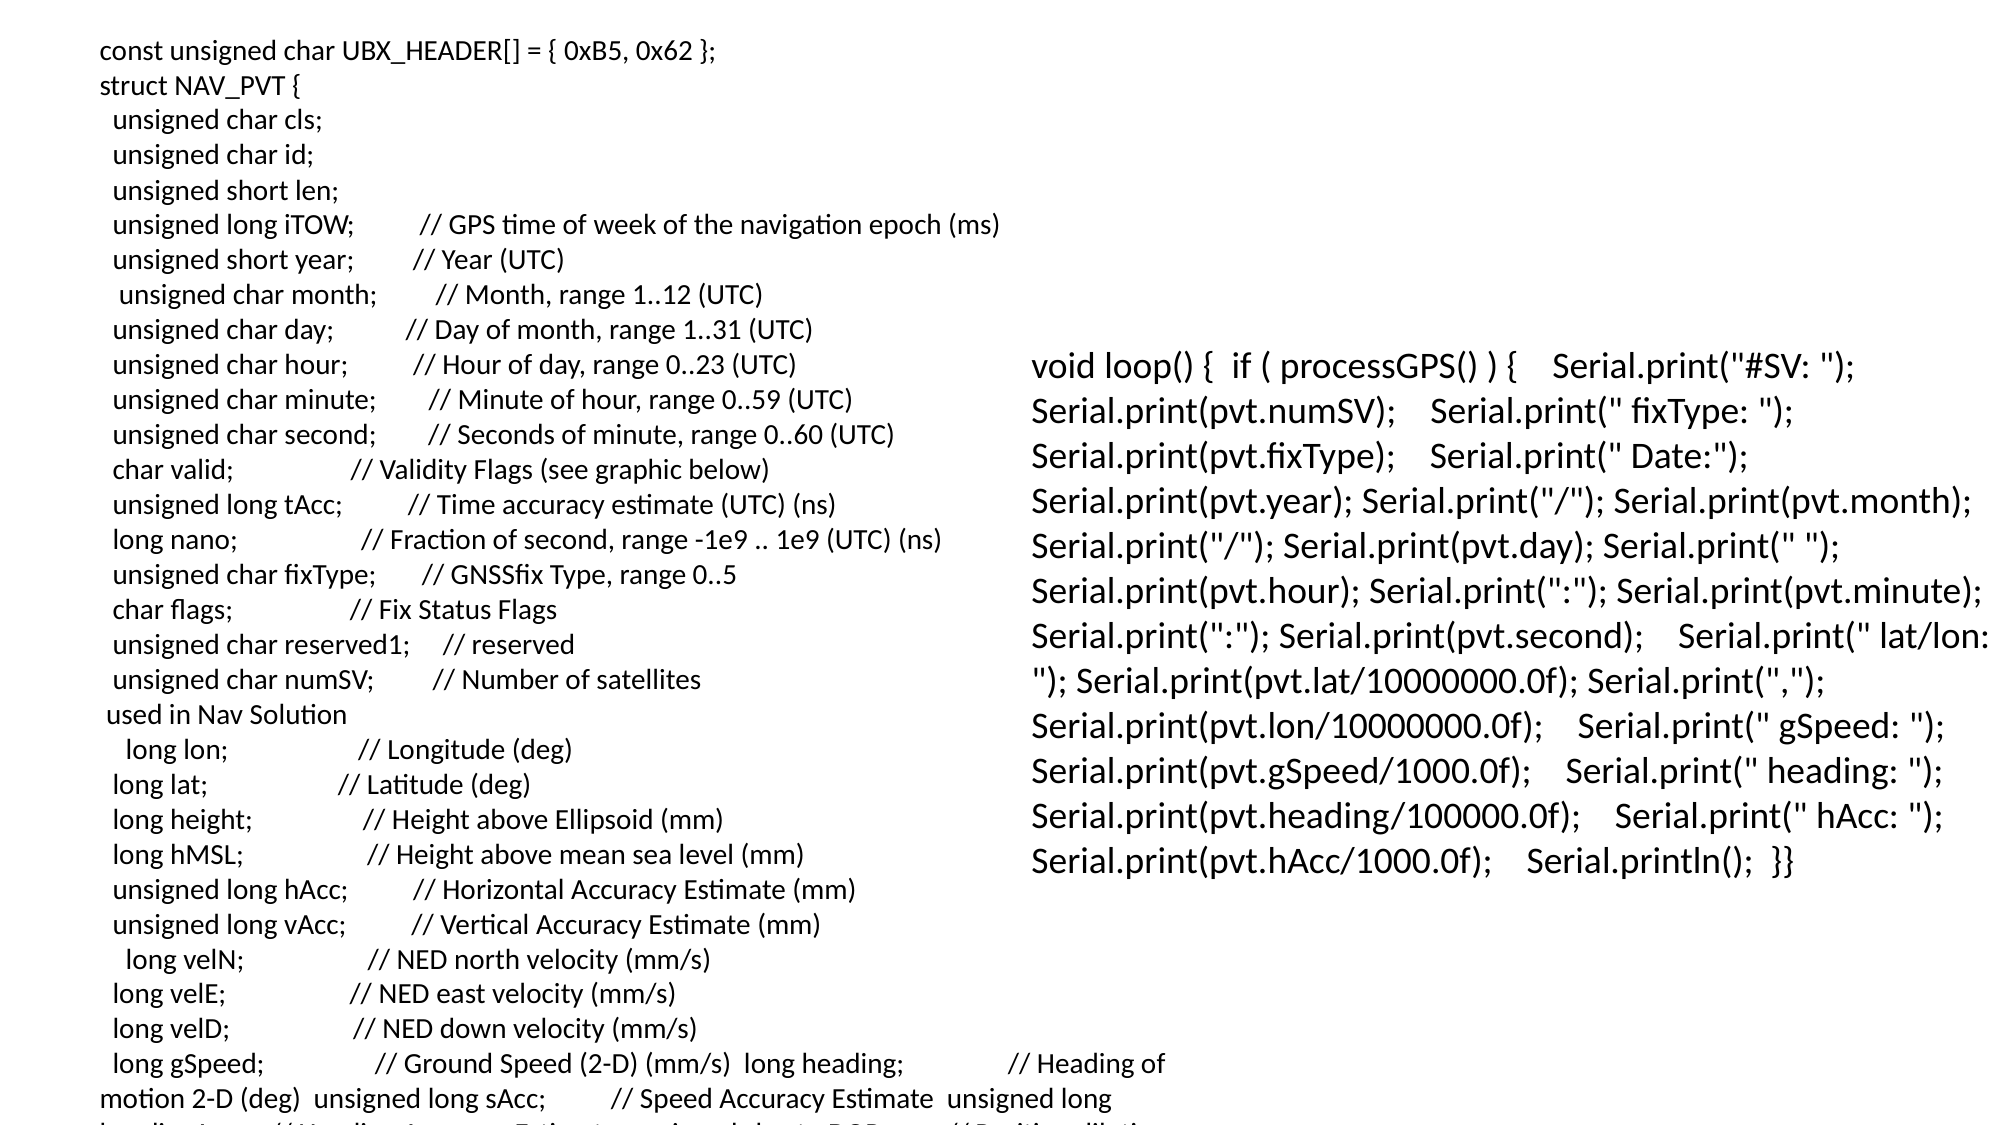

const unsigned char UBX_HEADER[] = { 0xB5, 0x62 };
struct NAV_PVT {
  unsigned char cls;
  unsigned char id;
  unsigned short len;
  unsigned long iTOW;          // GPS time of week of the navigation epoch (ms)
  unsigned short year;         // Year (UTC)
   unsigned char month;         // Month, range 1..12 (UTC)
  unsigned char day;           // Day of month, range 1..31 (UTC)
  unsigned char hour;          // Hour of day, range 0..23 (UTC)
  unsigned char minute;        // Minute of hour, range 0..59 (UTC)
  unsigned char second;        // Seconds of minute, range 0..60 (UTC)
  char valid;                  // Validity Flags (see graphic below)
  unsigned long tAcc;          // Time accuracy estimate (UTC) (ns)
  long nano;                   // Fraction of second, range -1e9 .. 1e9 (UTC) (ns)
  unsigned char fixType;       // GNSSfix Type, range 0..5
  char flags;                  // Fix Status Flags
  unsigned char reserved1;     // reserved
  unsigned char numSV;         // Number of satellites
 used in Nav Solution
    long lon;                    // Longitude (deg)
  long lat;                    // Latitude (deg)
  long height;                 // Height above Ellipsoid (mm)
  long hMSL;                   // Height above mean sea level (mm)
  unsigned long hAcc;          // Horizontal Accuracy Estimate (mm)
  unsigned long vAcc;          // Vertical Accuracy Estimate (mm)
    long velN;                   // NED north velocity (mm/s)
  long velE;                   // NED east velocity (mm/s)
  long velD;                   // NED down velocity (mm/s)
  long gSpeed;                 // Ground Speed (2-D) (mm/s)  long heading;                // Heading of motion 2-D (deg)  unsigned long sAcc;          // Speed Accuracy Estimate  unsigned long headingAcc;    // Heading Accuracy Estimate  unsigned short pDOP;         // Position dilution of precision  short reserved2;             // Reserved  unsigned long reserved3;     // Reserved};
void loop() {  if ( processGPS() ) {    Serial.print("#SV: ");      Serial.print(pvt.numSV);    Serial.print(" fixType: "); Serial.print(pvt.fixType);    Serial.print(" Date:");     Serial.print(pvt.year); Serial.print("/"); Serial.print(pvt.month); Serial.print("/"); Serial.print(pvt.day); Serial.print(" "); Serial.print(pvt.hour); Serial.print(":"); Serial.print(pvt.minute); Serial.print(":"); Serial.print(pvt.second);    Serial.print(" lat/lon: "); Serial.print(pvt.lat/10000000.0f); Serial.print(","); Serial.print(pvt.lon/10000000.0f);    Serial.print(" gSpeed: ");  Serial.print(pvt.gSpeed/1000.0f);    Serial.print(" heading: "); Serial.print(pvt.heading/100000.0f);    Serial.print(" hAcc: ");    Serial.print(pvt.hAcc/1000.0f);    Serial.println();  }}